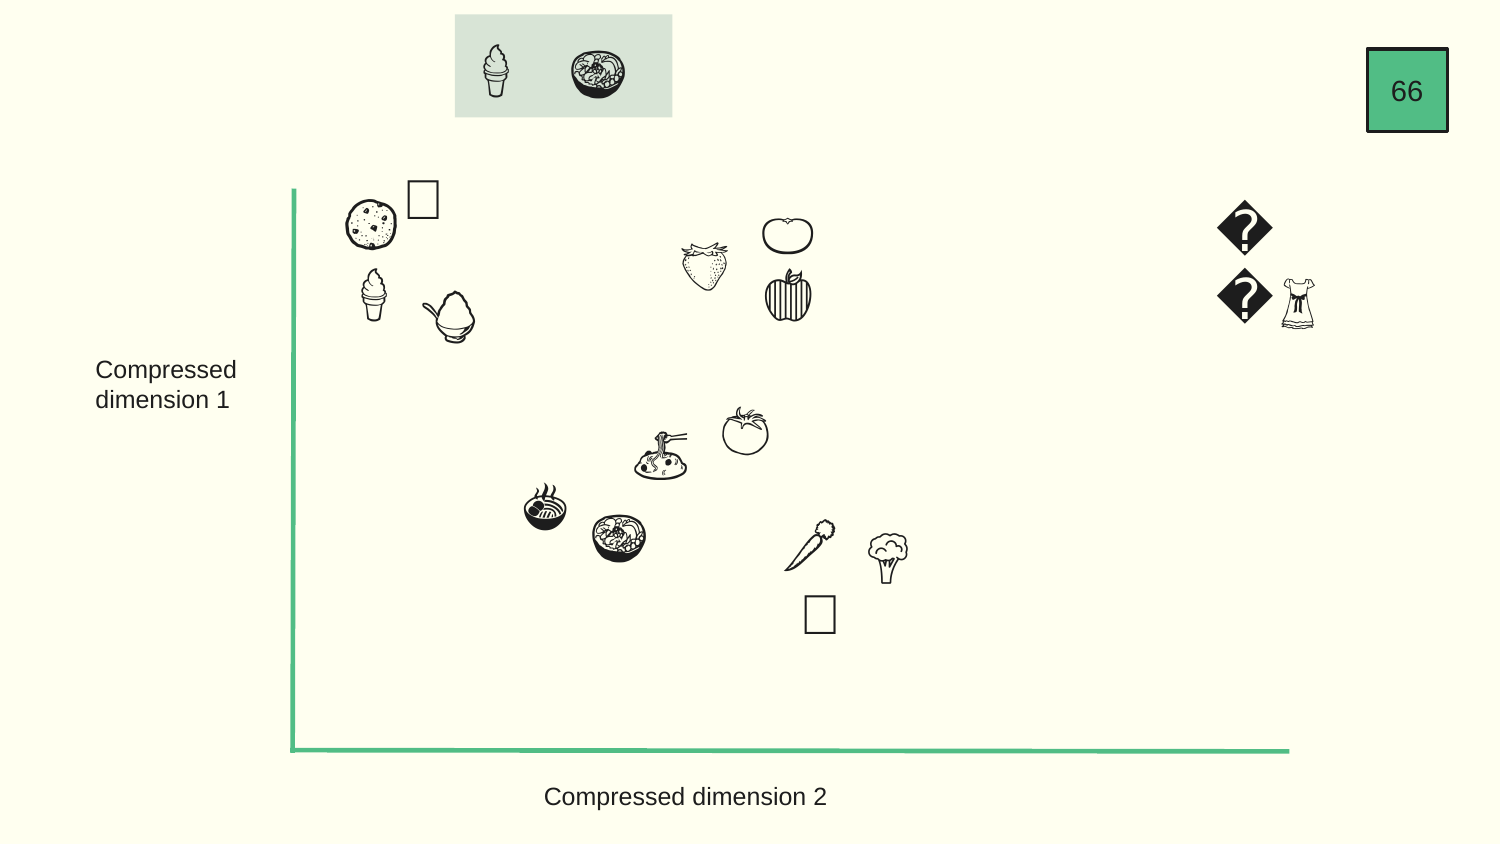

🍦
🍲
66
🧁
🍪
🍊
🧢
🍓
🍦
🍎
👗
🍧
Compressed dimension 1
🍅
🍝
🍜
🍲
🥕
🥦
🧅
Compressed dimension 2